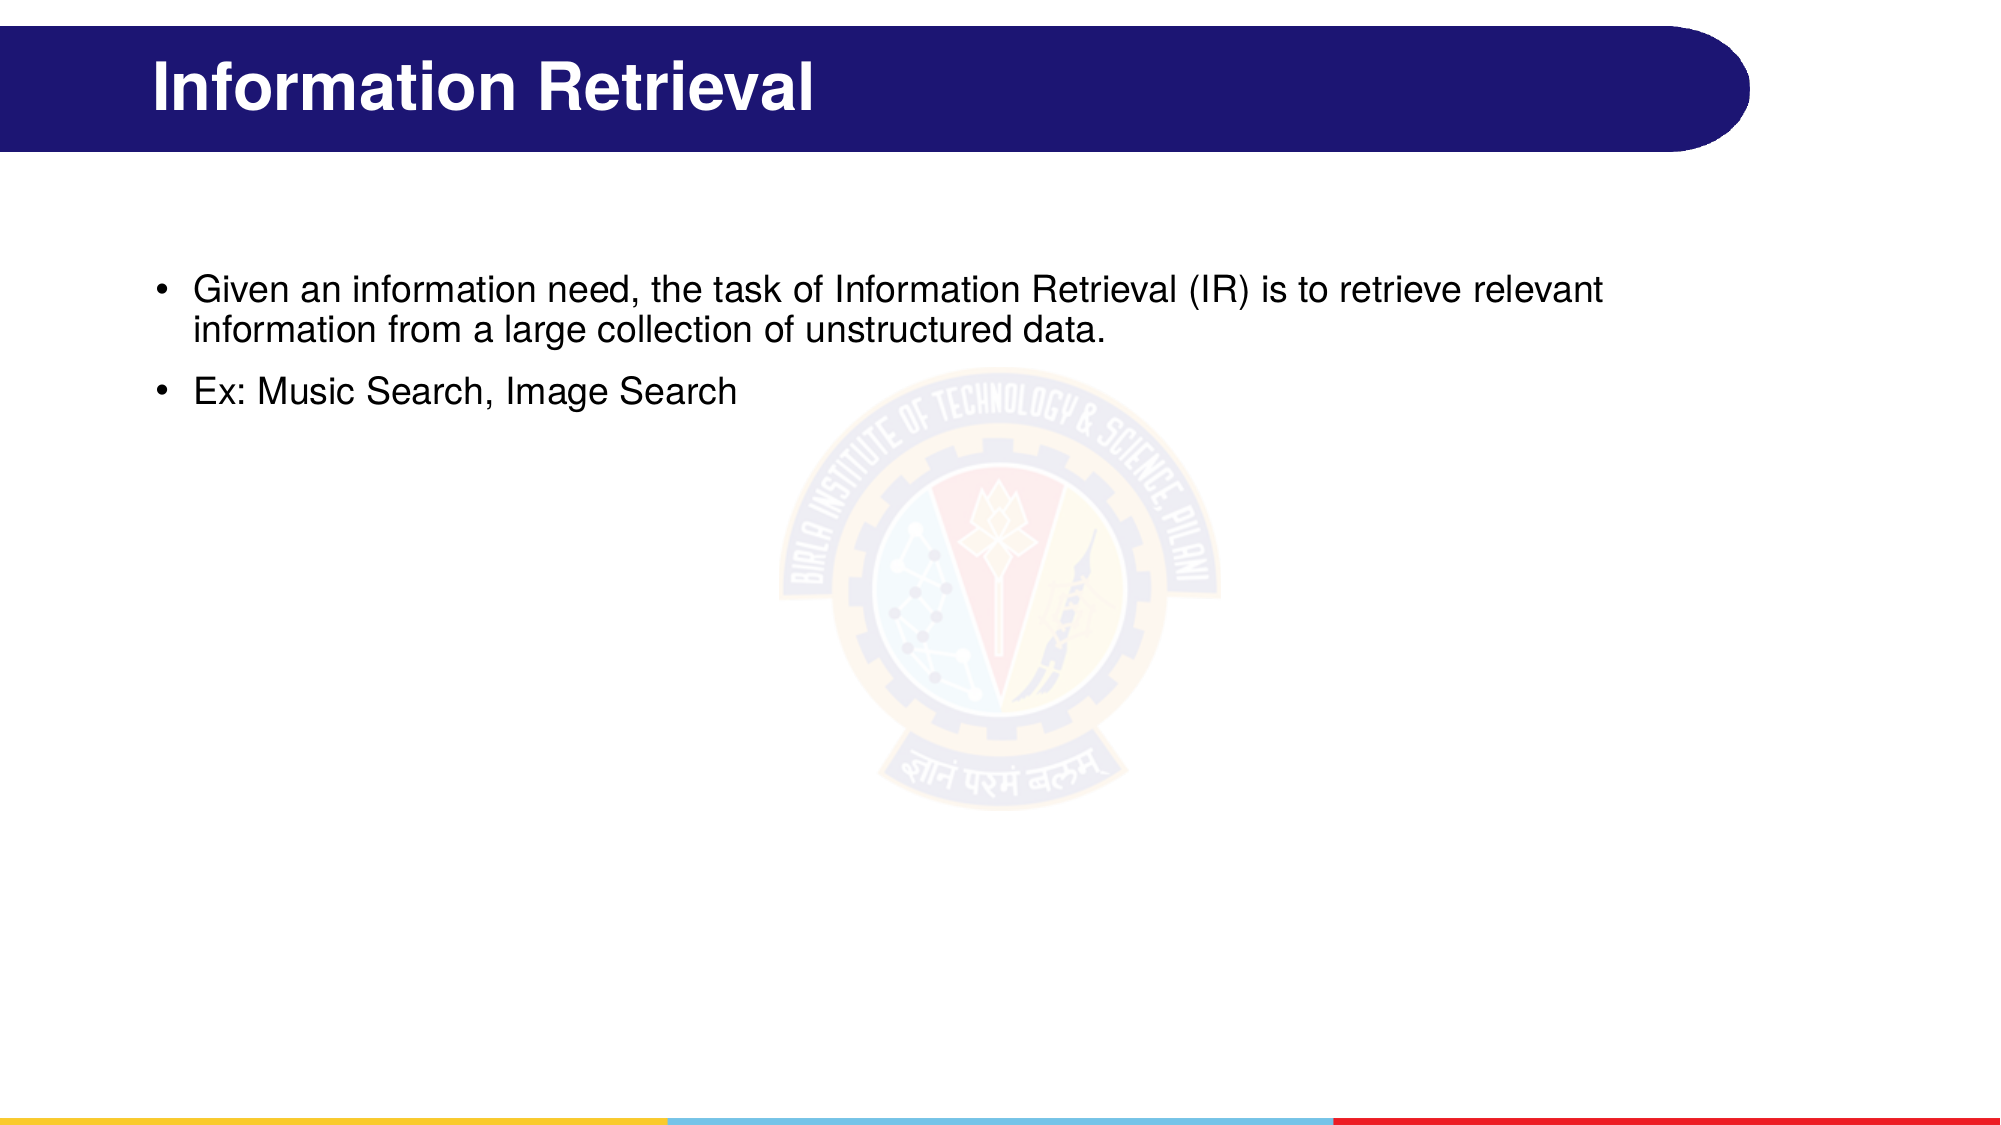

# Information Retrieval

Given an information need, the task of Information Retrieval (IR) is to retrieve relevant information from a large collection of unstructured data.
Ex: Music Search, Image Search